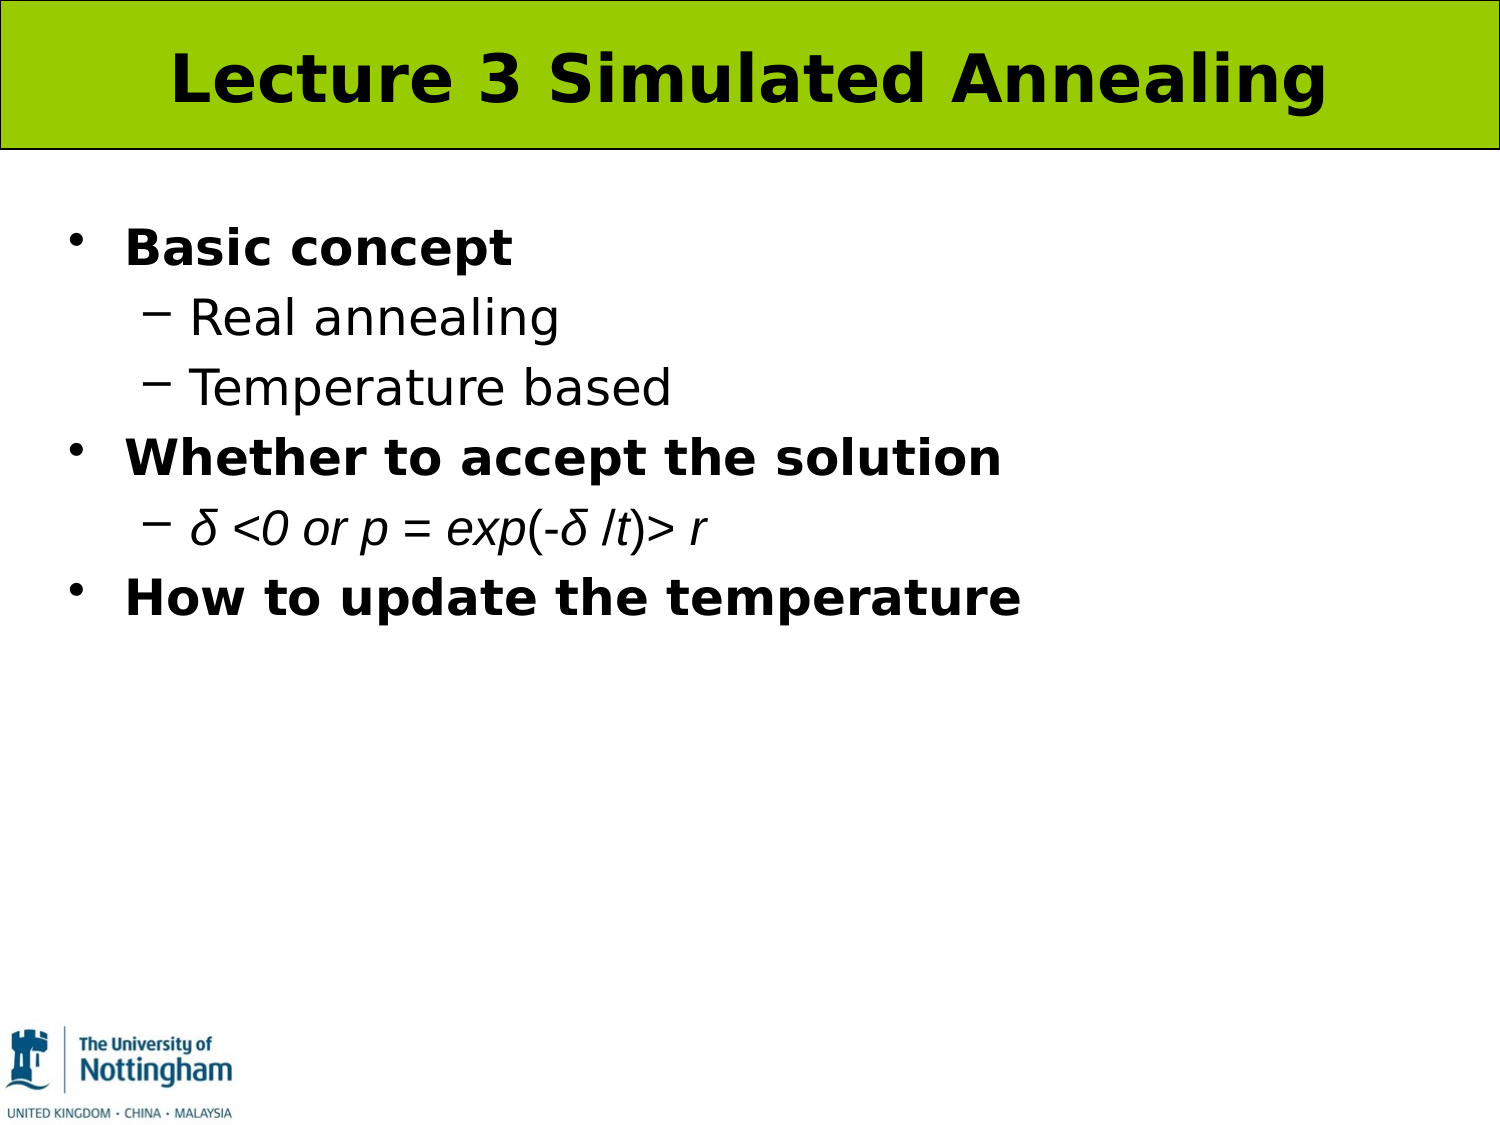

# Lecture 3 Simulated Annealing
Basic concept
Real annealing
Temperature based
Whether to accept the solution
δ <0 or p = exp(-δ /t)> r
How to update the temperature